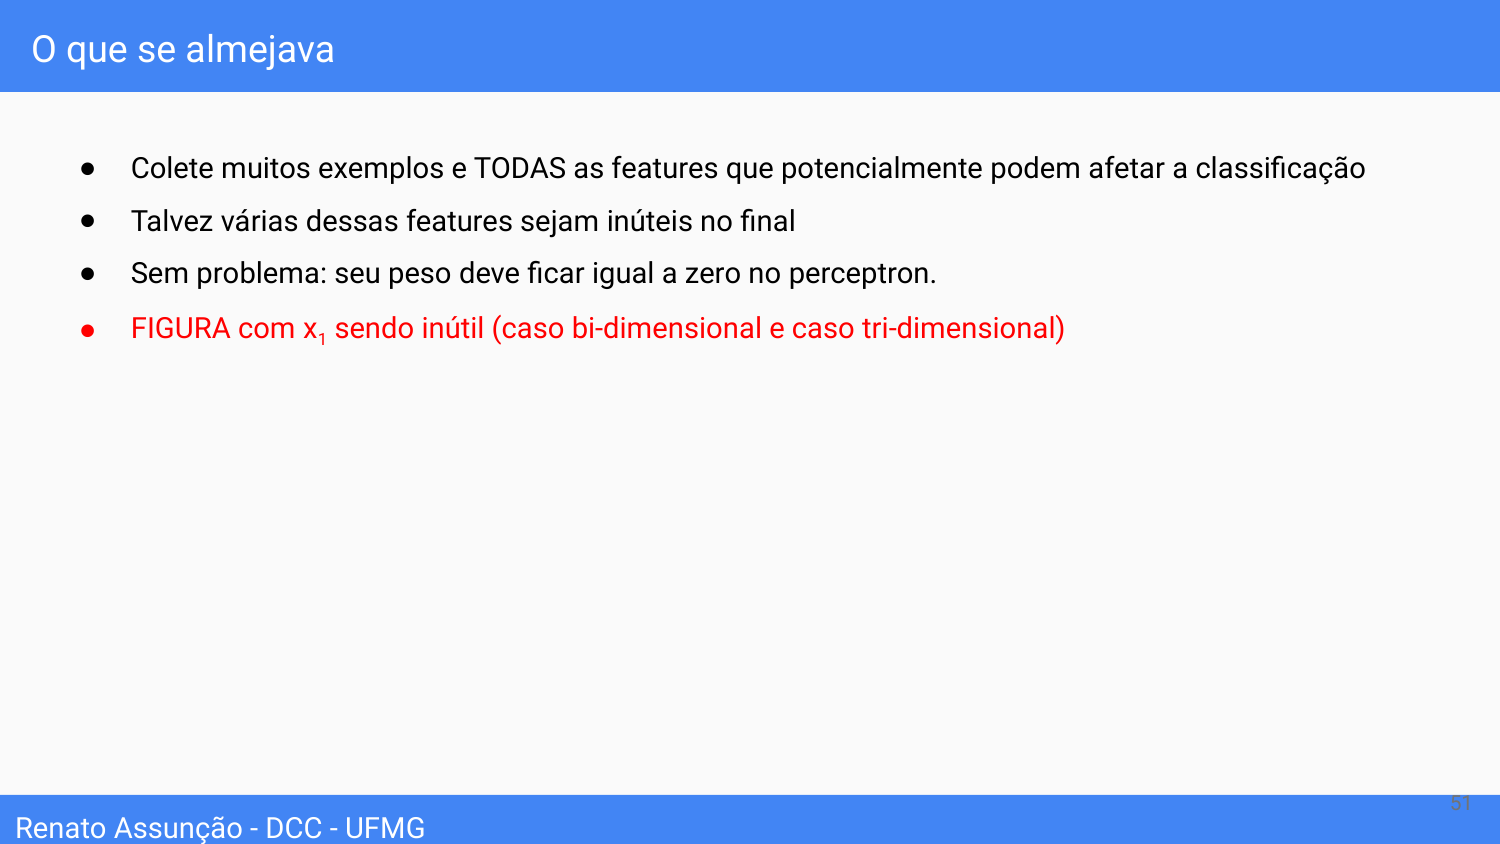

# O que se almejava
Colete muitos exemplos e TODAS as features que potencialmente podem afetar a classificação
Talvez várias dessas features sejam inúteis no final
Sem problema: seu peso deve ficar igual a zero no perceptron.
FIGURA com x1 sendo inútil (caso bi-dimensional e caso tri-dimensional)

51